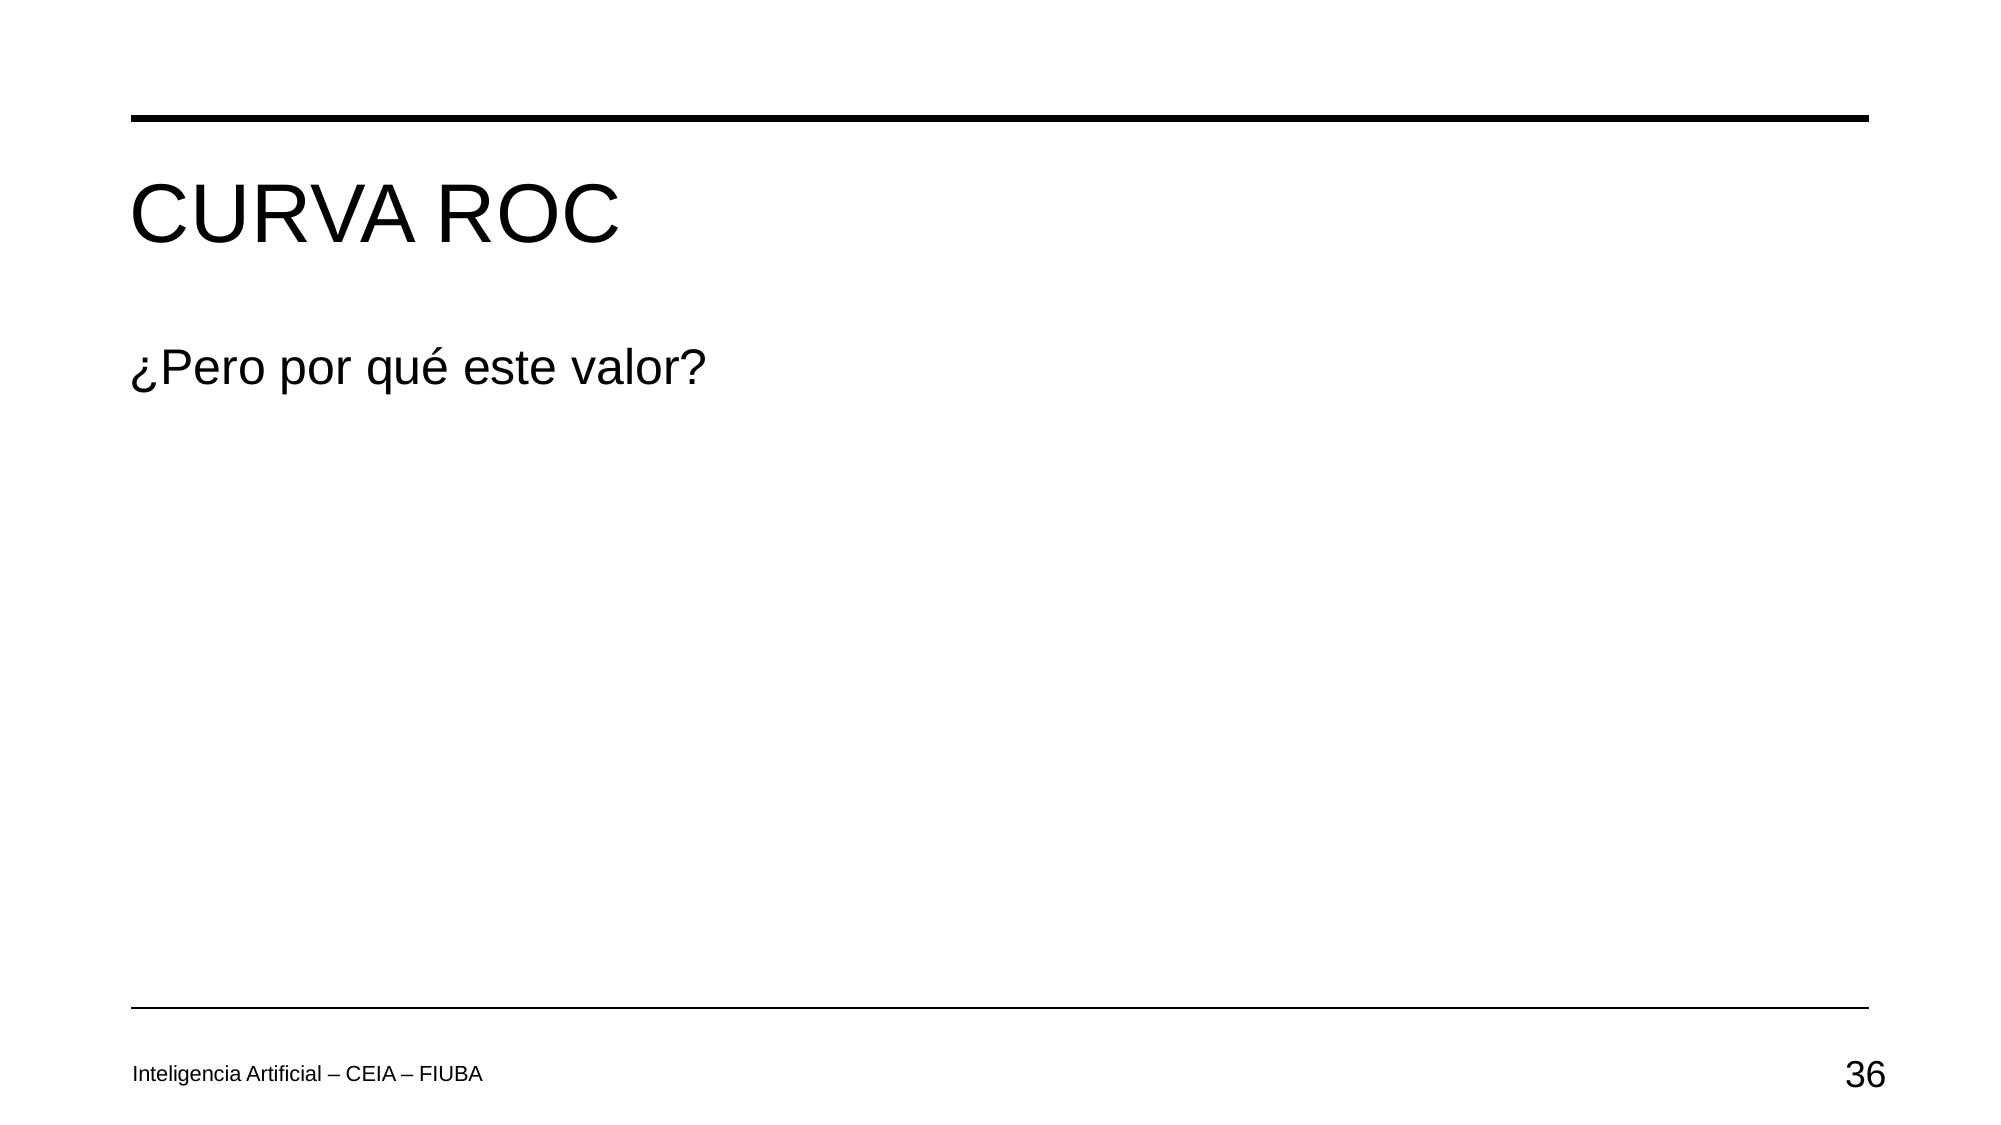

# Curva ROC
¿Pero por qué este valor?

Inteligencia Artificial – CEIA – FIUBA
36